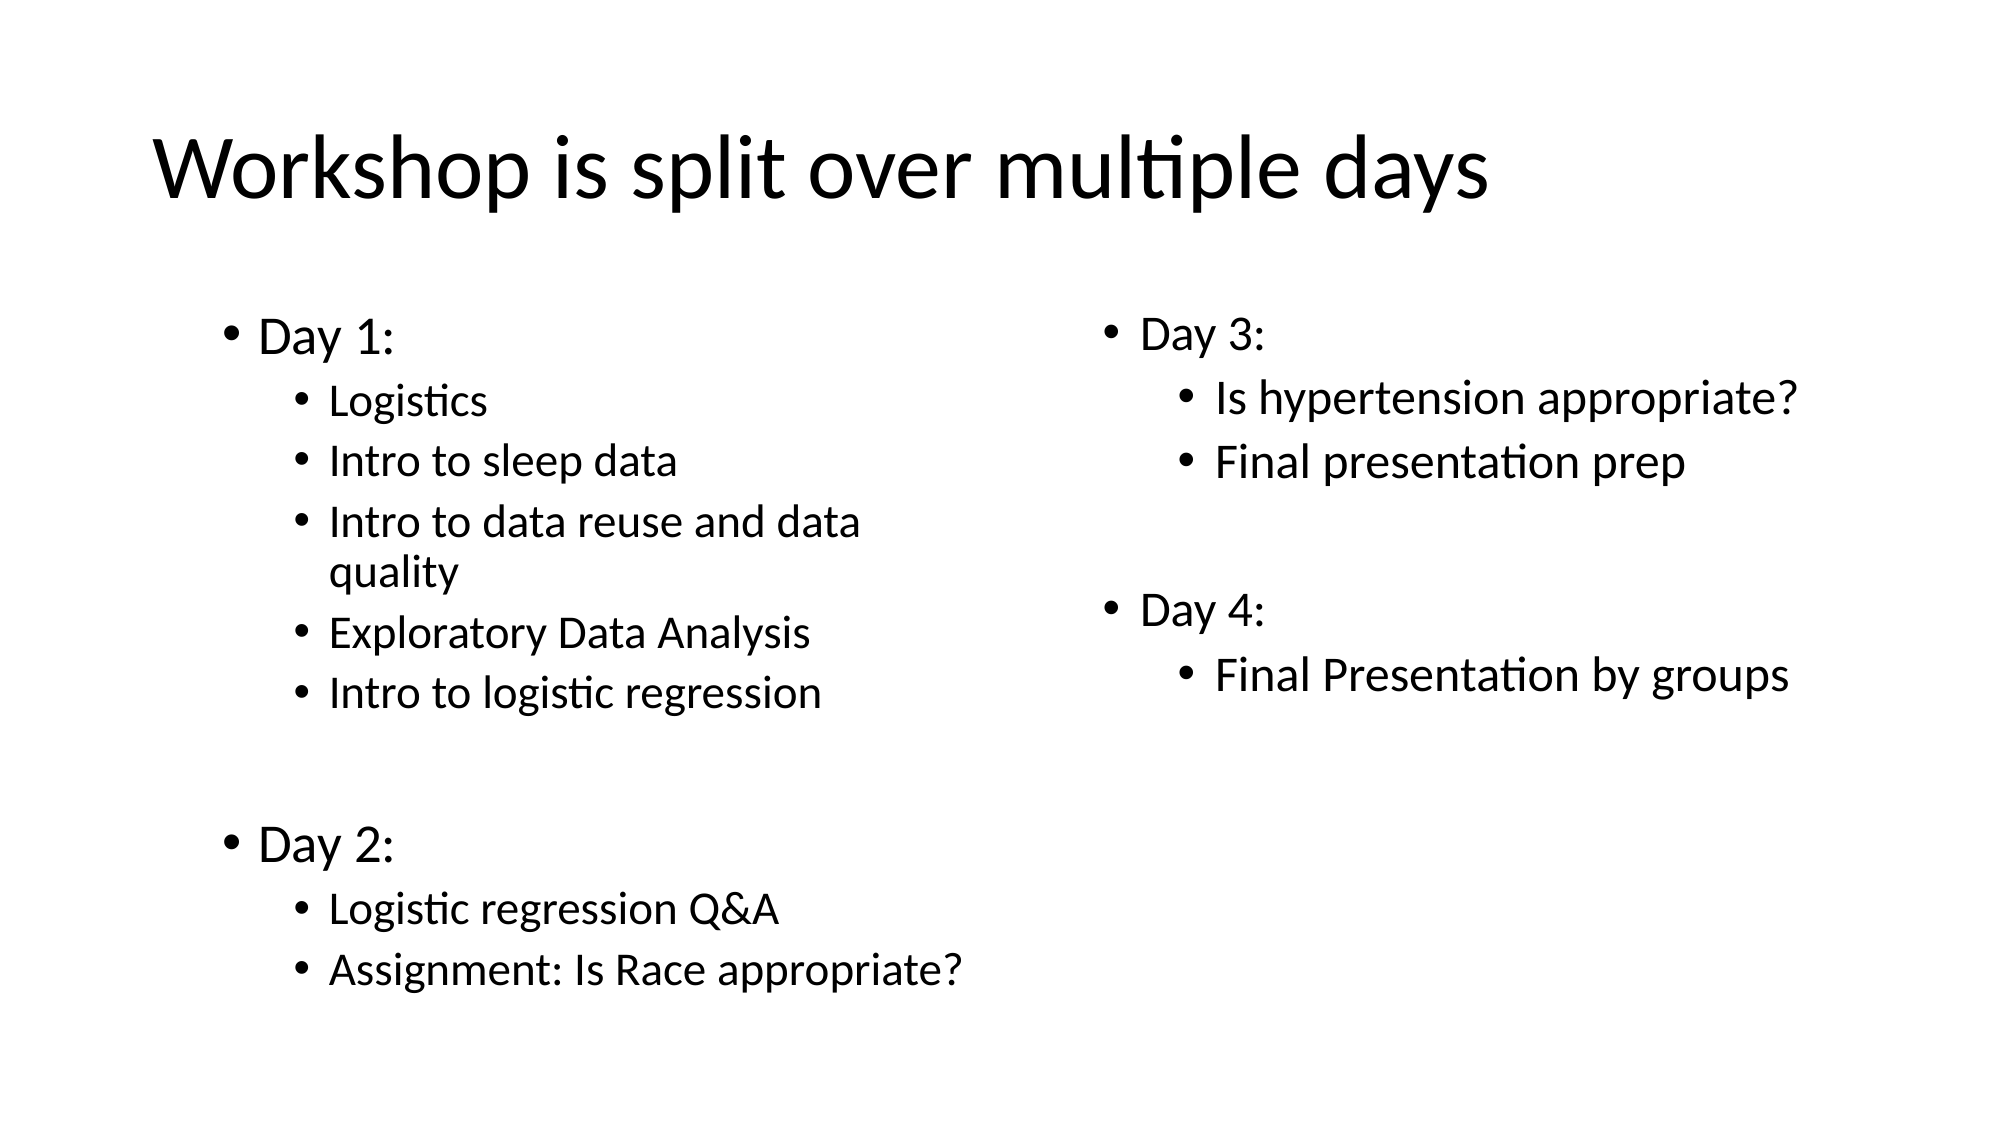

# Workshop is split over multiple days
Day 1:
Logistics
Intro to sleep data
Intro to data reuse and data quality
Exploratory Data Analysis
Intro to logistic regression

Day 2:
Logistic regression Q&A
Assignment: Is Race appropriate?
Day 3:
Is hypertension appropriate?
Final presentation prep

Day 4:
Final Presentation by groups